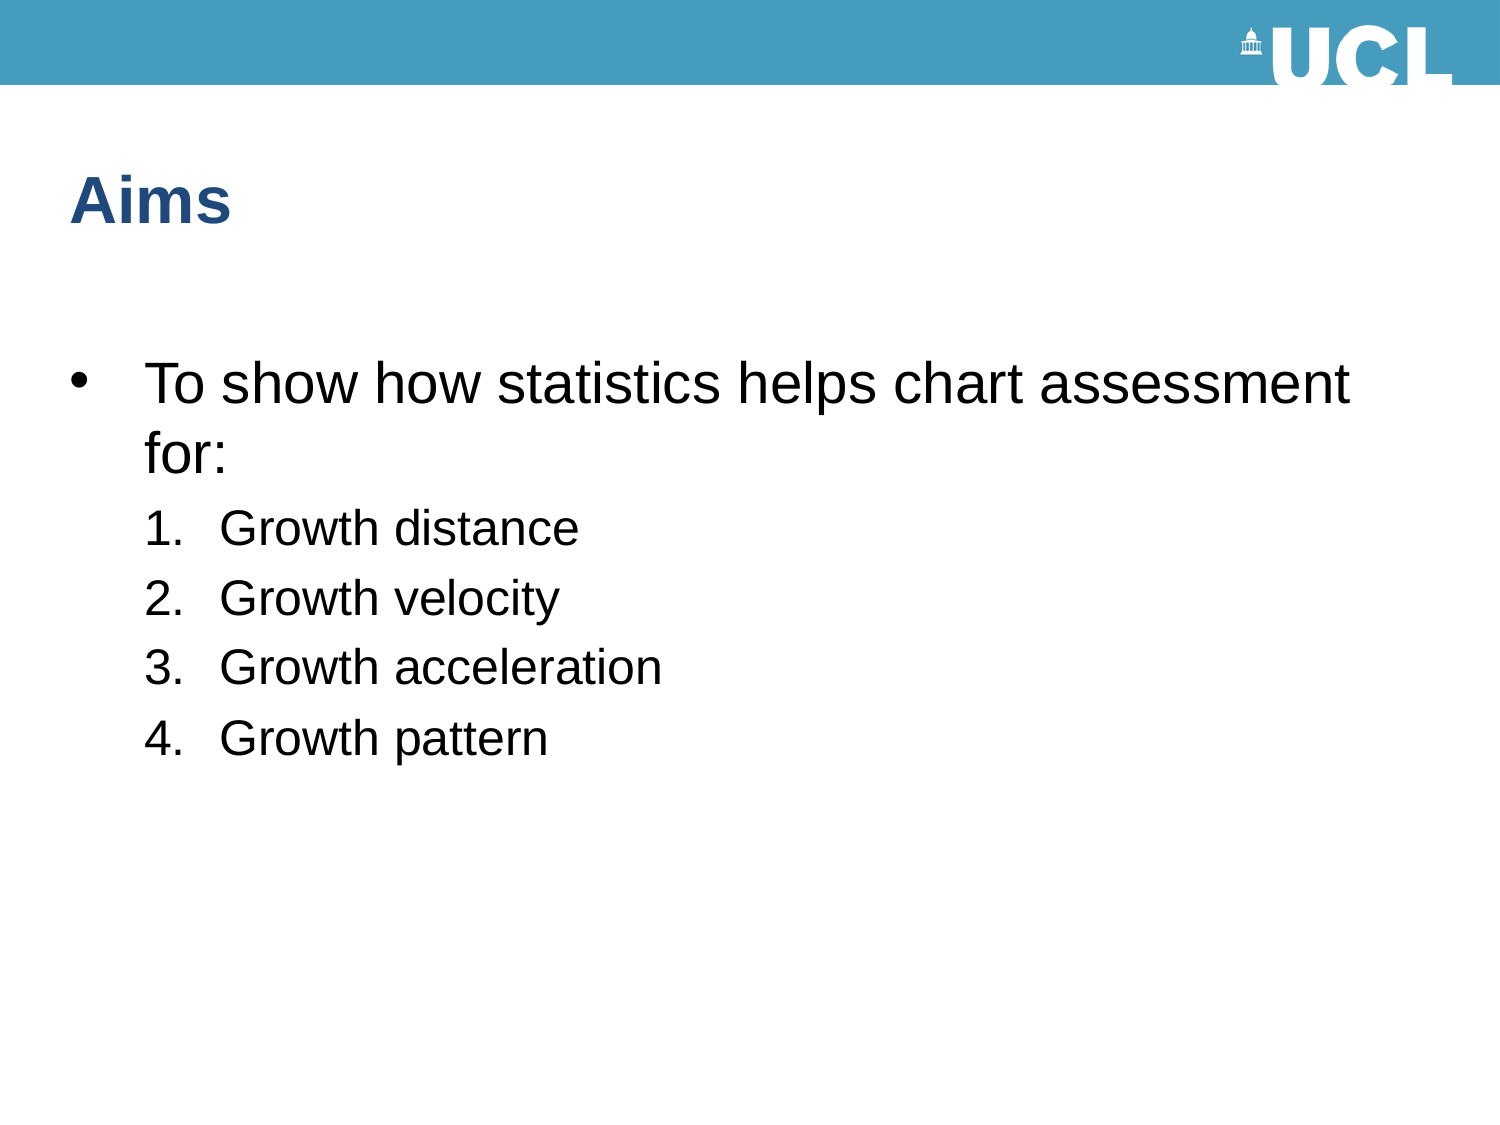

# Aims
To show how statistics helps chart assessment for:
Growth distance
Growth velocity
Growth acceleration
Growth pattern